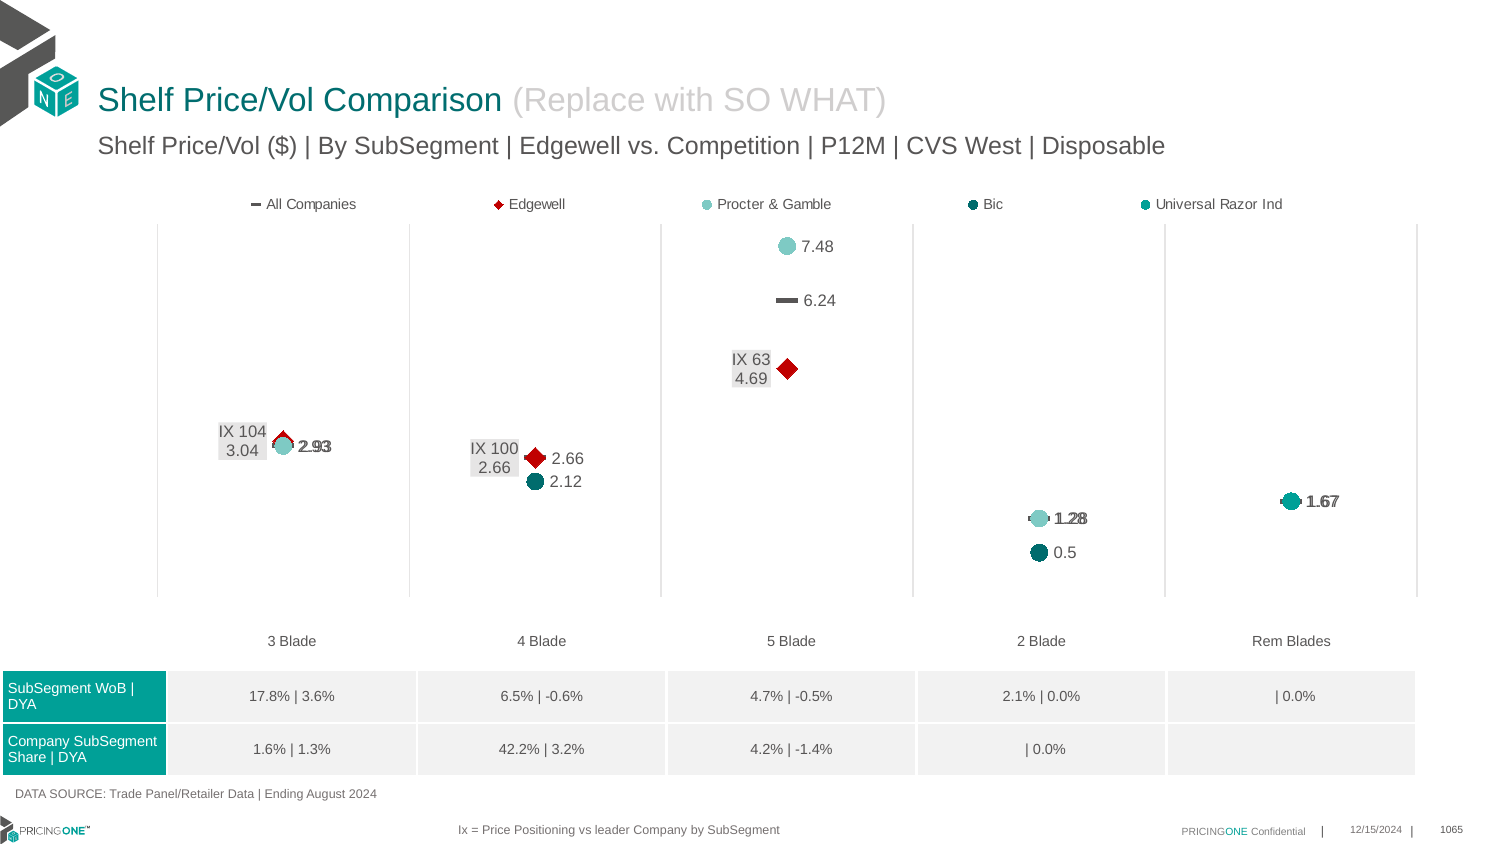

# Shelf Price/Vol Comparison (Replace with SO WHAT)
Shelf Price/Vol ($) | By SubSegment | Edgewell vs. Competition | P12M | CVS West | Disposable

### Chart

| Category | All Companies | Edgewell | Procter & Gamble | Bic | Universal Razor Ind |
|---|---|---|---|---|---|
| IX 104 | 2.93 | 3.04 | 2.93 | None | None |
| IX 100 | 2.66 | 2.66 | None | 2.12 | None |
| IX 63 | 6.24 | 4.69 | 7.48 | None | None |
| IX 0 | 1.28 | None | 1.28 | 0.5 | None |
| None | 1.67 | None | None | None | 1.67 |
|  | 3 Blade | 4 Blade | 5 Blade | 2 Blade | Rem Blades |
| --- | --- | --- | --- | --- | --- |
| SubSegment WoB | DYA | 17.8% | 3.6% | 6.5% | -0.6% | 4.7% | -0.5% | 2.1% | 0.0% | | 0.0% |
| Company SubSegment Share | DYA | 1.6% | 1.3% | 42.2% | 3.2% | 4.2% | -1.4% | | 0.0% |  |
DATA SOURCE: Trade Panel/Retailer Data | Ending August 2024
Ix = Price Positioning vs leader Company by SubSegment
12/15/2024
1065